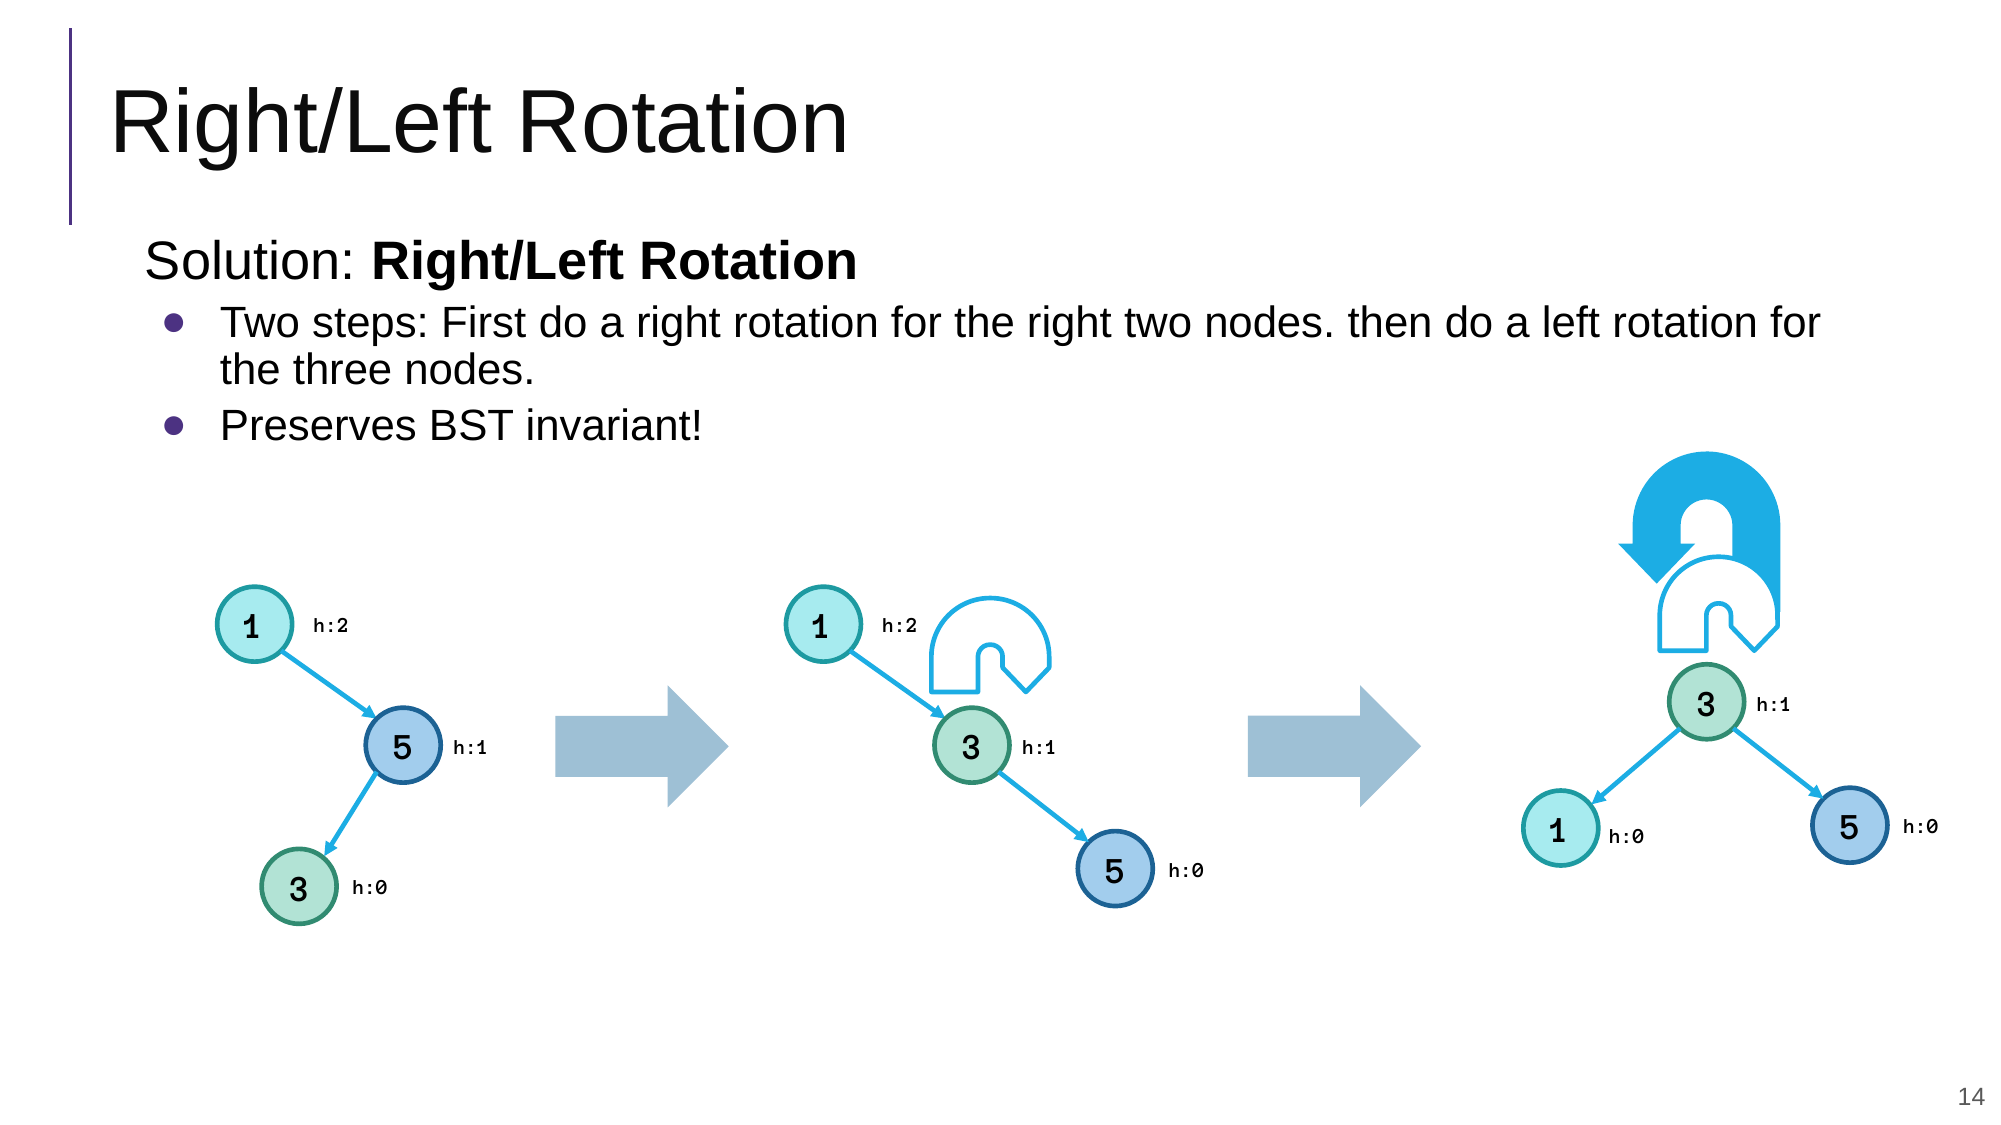

# Right/Left Rotation
Solution: Right/Left Rotation
Two steps: First do a right rotation for the right two nodes. then do a left rotation for the three nodes.
Preserves BST invariant!

1

1

h:2
h:2

3
h:1

5

3
h:1
h:1

5

1
h:0
h:0

5
h:0

3
h:0